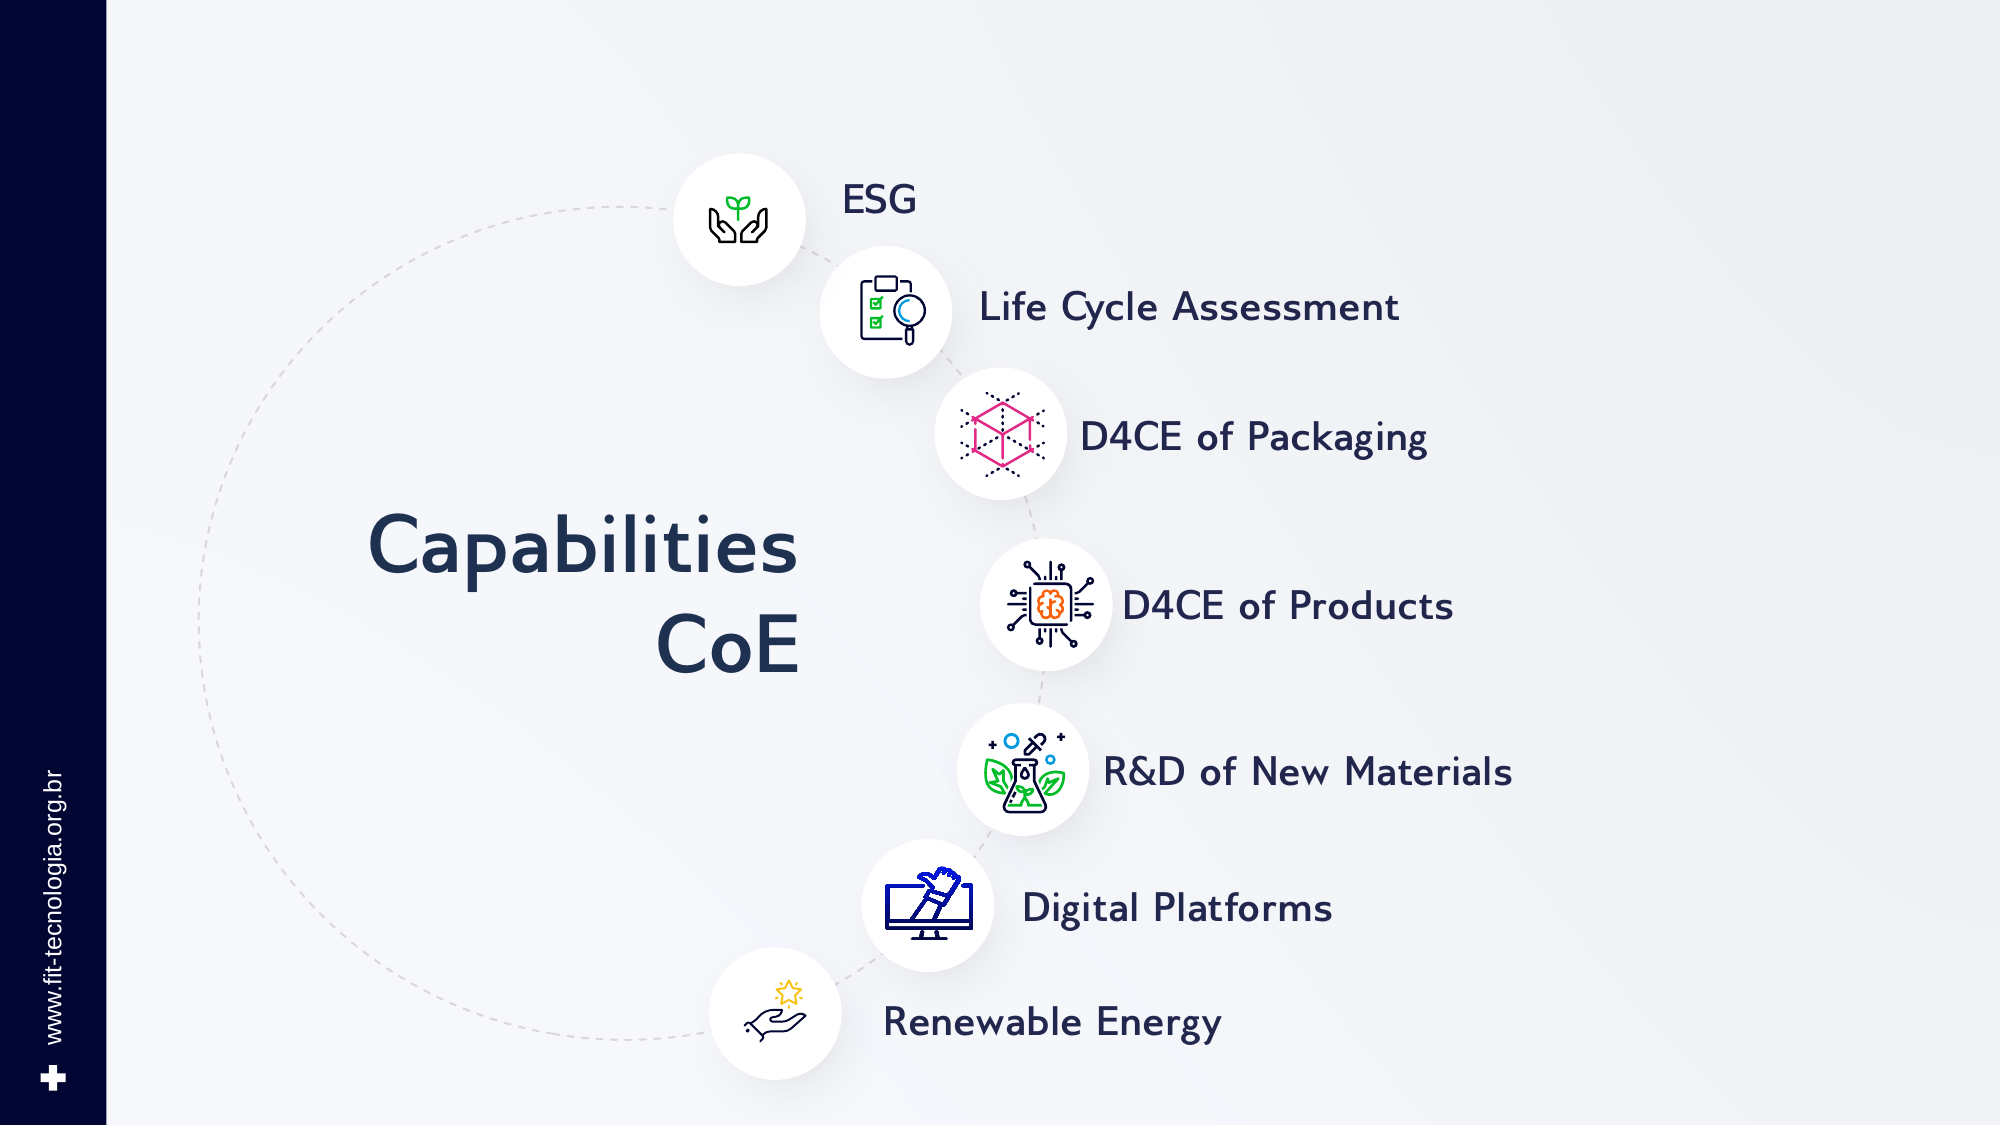

ESG
Life Cycle Assessment
D4CE of Packaging
Capabilities CoE
D4CE of Products
R&D of New Materials
Digital Platforms
Renewable Energy